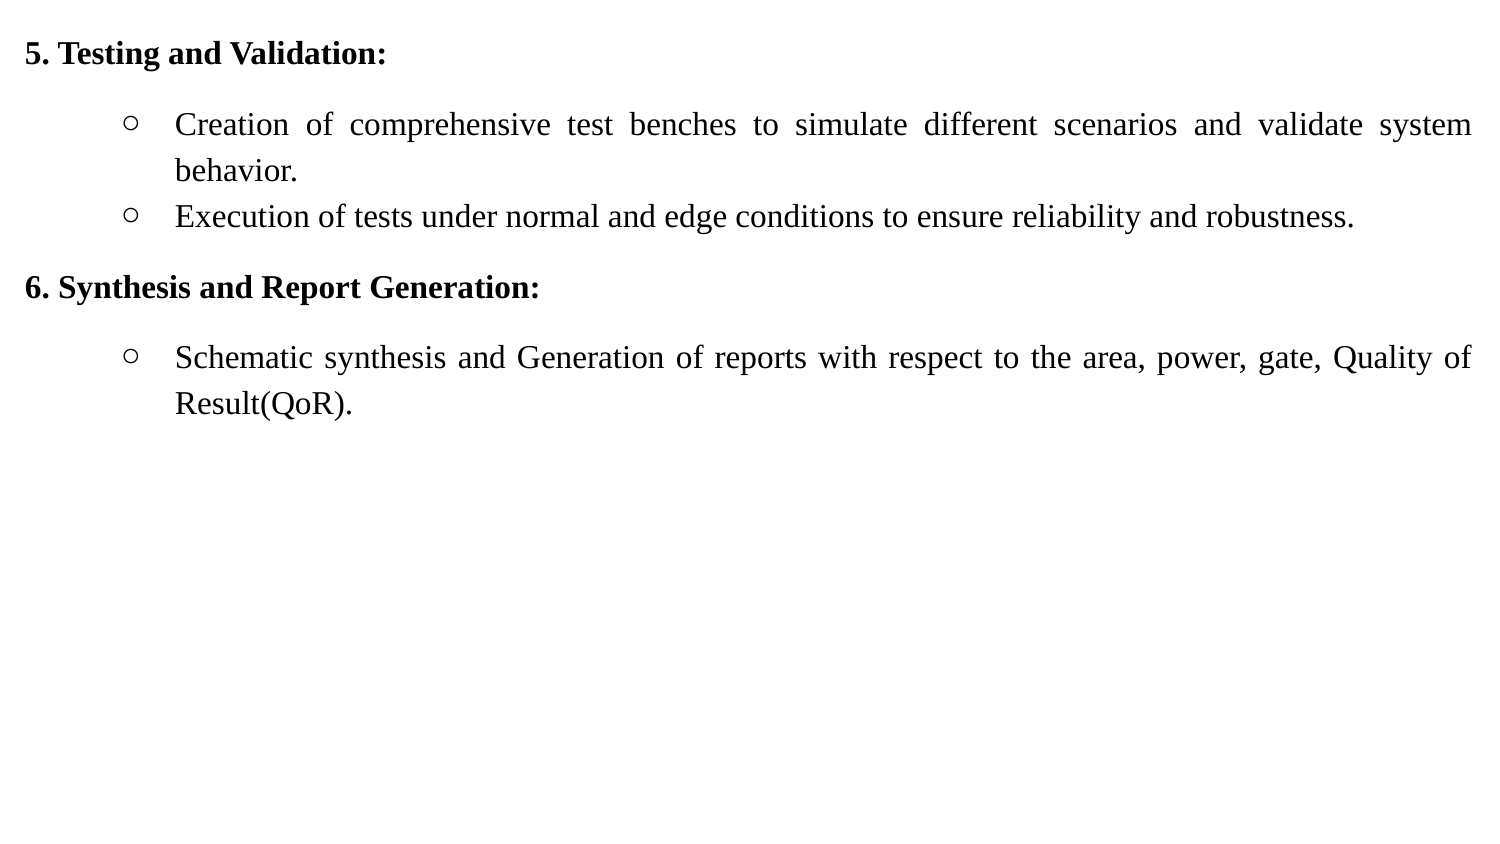

5. Testing and Validation:
Creation of comprehensive test benches to simulate different scenarios and validate system behavior.
Execution of tests under normal and edge conditions to ensure reliability and robustness.
6. Synthesis and Report Generation:
Schematic synthesis and Generation of reports with respect to the area, power, gate, Quality of Result(QoR).